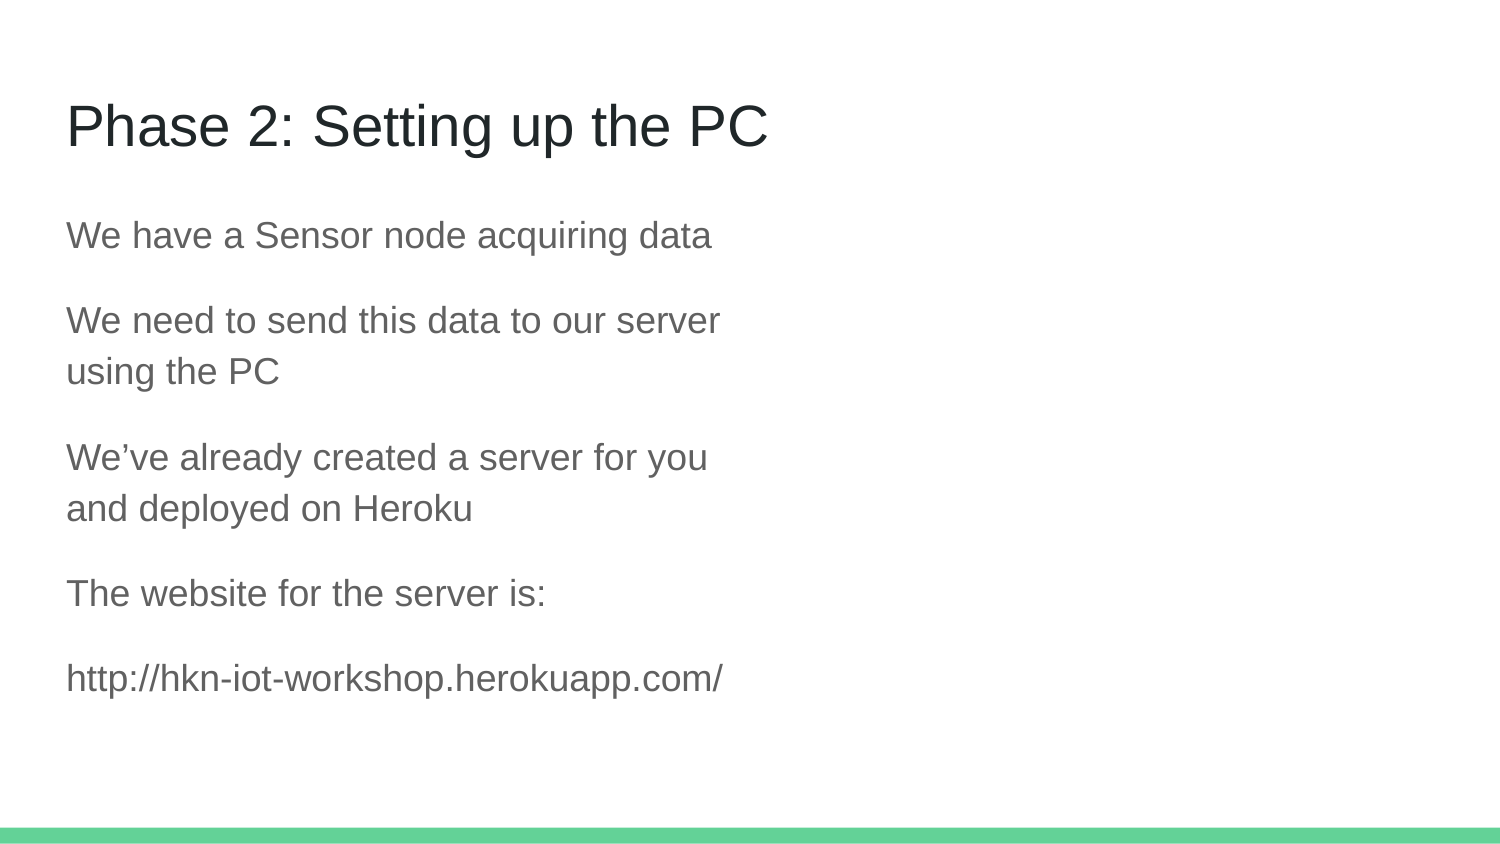

# Phase 2: Setting up the PC
We have a Sensor node acquiring data
We need to send this data to our server using the PC
We’ve already created a server for you and deployed on Heroku
The website for the server is:
http://hkn-iot-workshop.herokuapp.com/